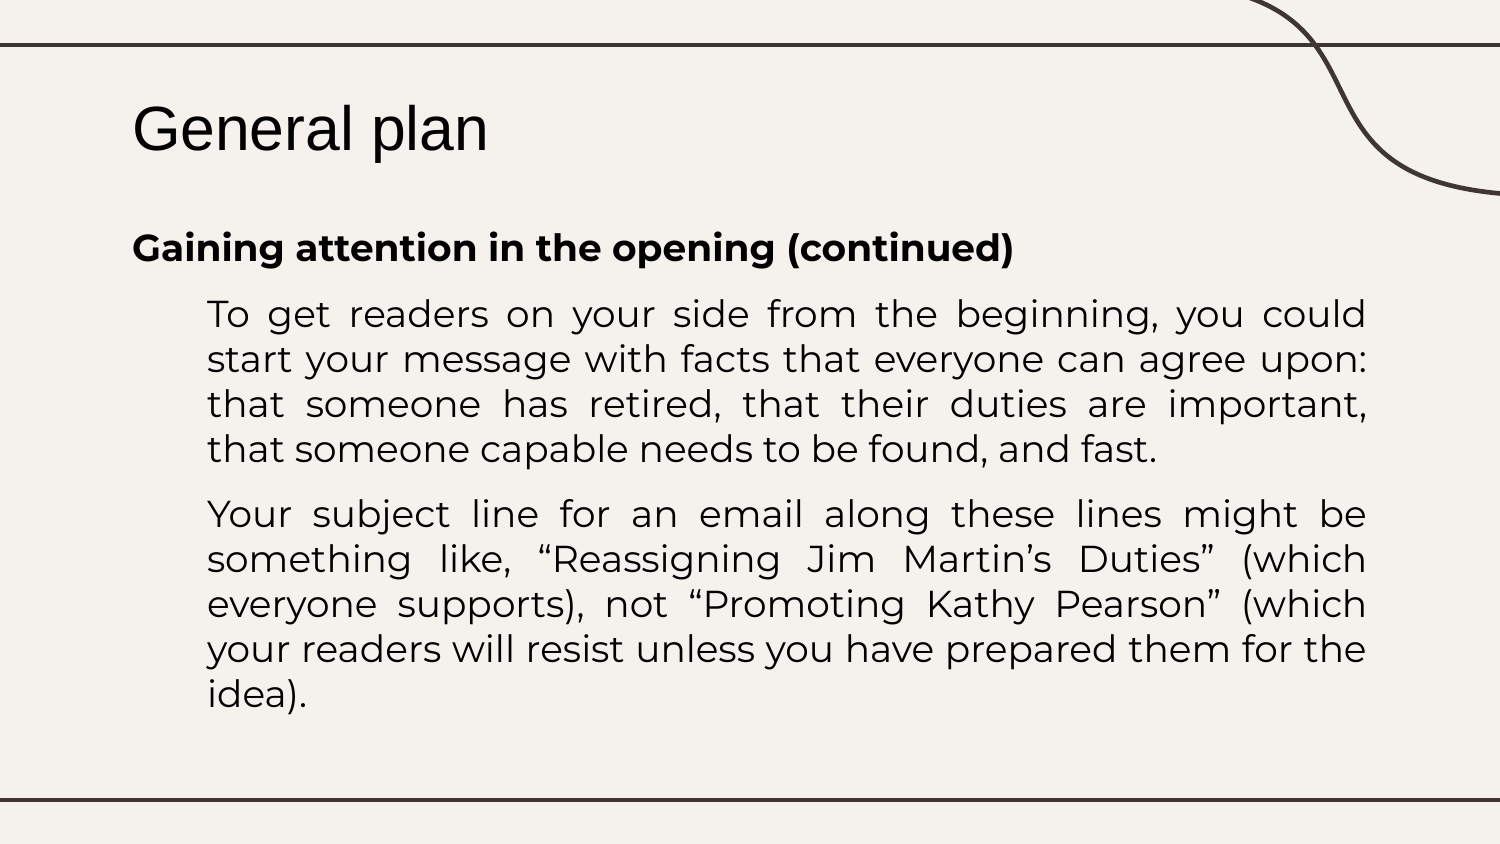

# General plan
Gaining attention in the opening (continued)
To get readers on your side from the beginning, you could start your message with facts that everyone can agree upon: that someone has retired, that their duties are important, that someone capable needs to be found, and fast.
Your subject line for an email along these lines might be something like, “Reassigning Jim Martin’s Duties” (which everyone supports), not “Promoting Kathy Pearson” (which your readers will resist unless you have prepared them for the idea).